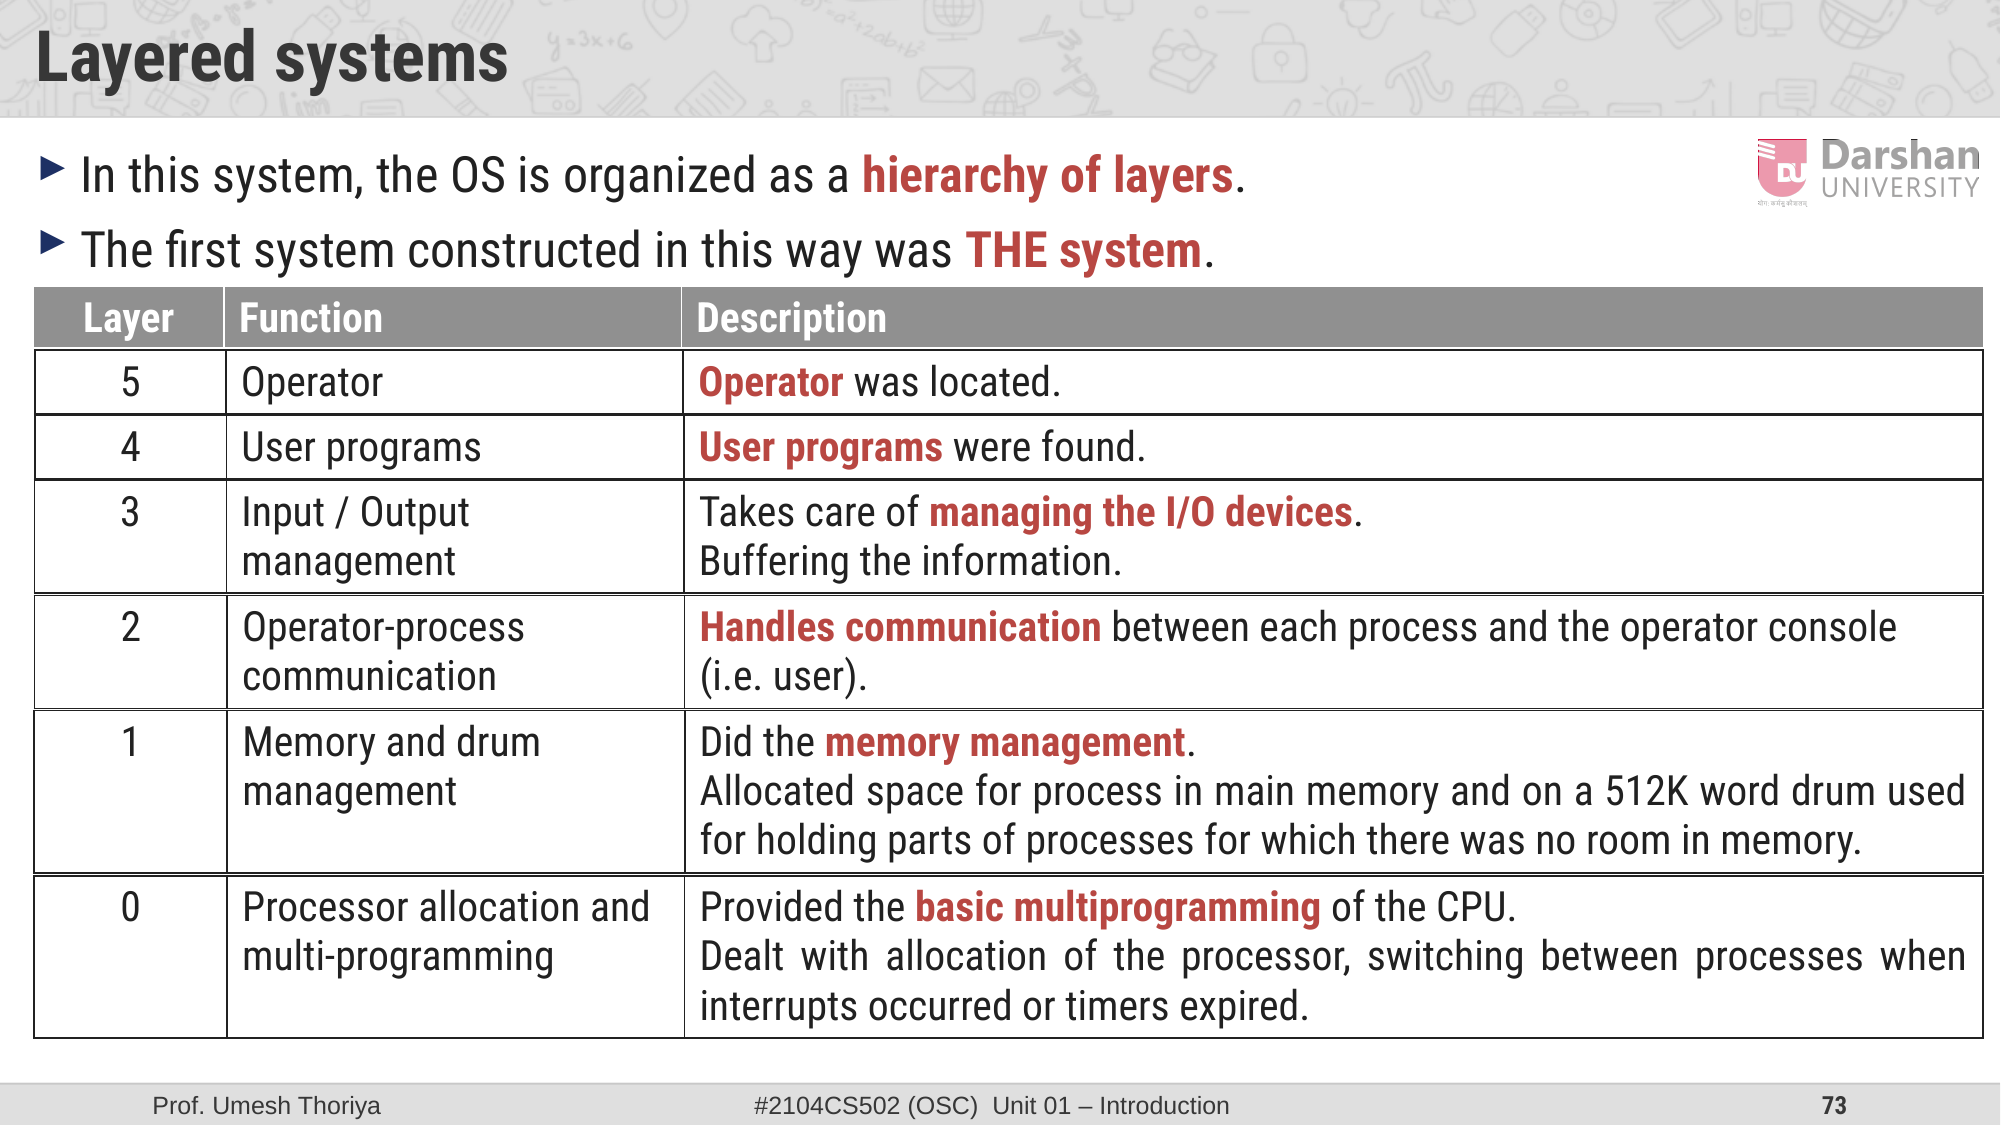

# Layered systems
In this system, the OS is organized as a hierarchy of layers.
The first system constructed in this way was THE system.
| Layer | Function | Description |
| --- | --- | --- |
| 5 | Operator | Operator was located. |
| --- | --- | --- |
| 4 | User programs | User programs were found. |
| --- | --- | --- |
| 3 | Input / Output management | Takes care of managing the I/O devices. Buffering the information. |
| --- | --- | --- |
| 2 | Operator-process communication | Handles communication between each process and the operator console (i.e. user). |
| --- | --- | --- |
| 1 | Memory and drum management | Did the memory management. Allocated space for process in main memory and on a 512K word drum used for holding parts of processes for which there was no room in memory. |
| --- | --- | --- |
| 0 | Processor allocation and multi-programming | Provided the basic multiprogramming of the CPU. Dealt with allocation of the processor, switching between processes when interrupts occurred or timers expired. |
| --- | --- | --- |